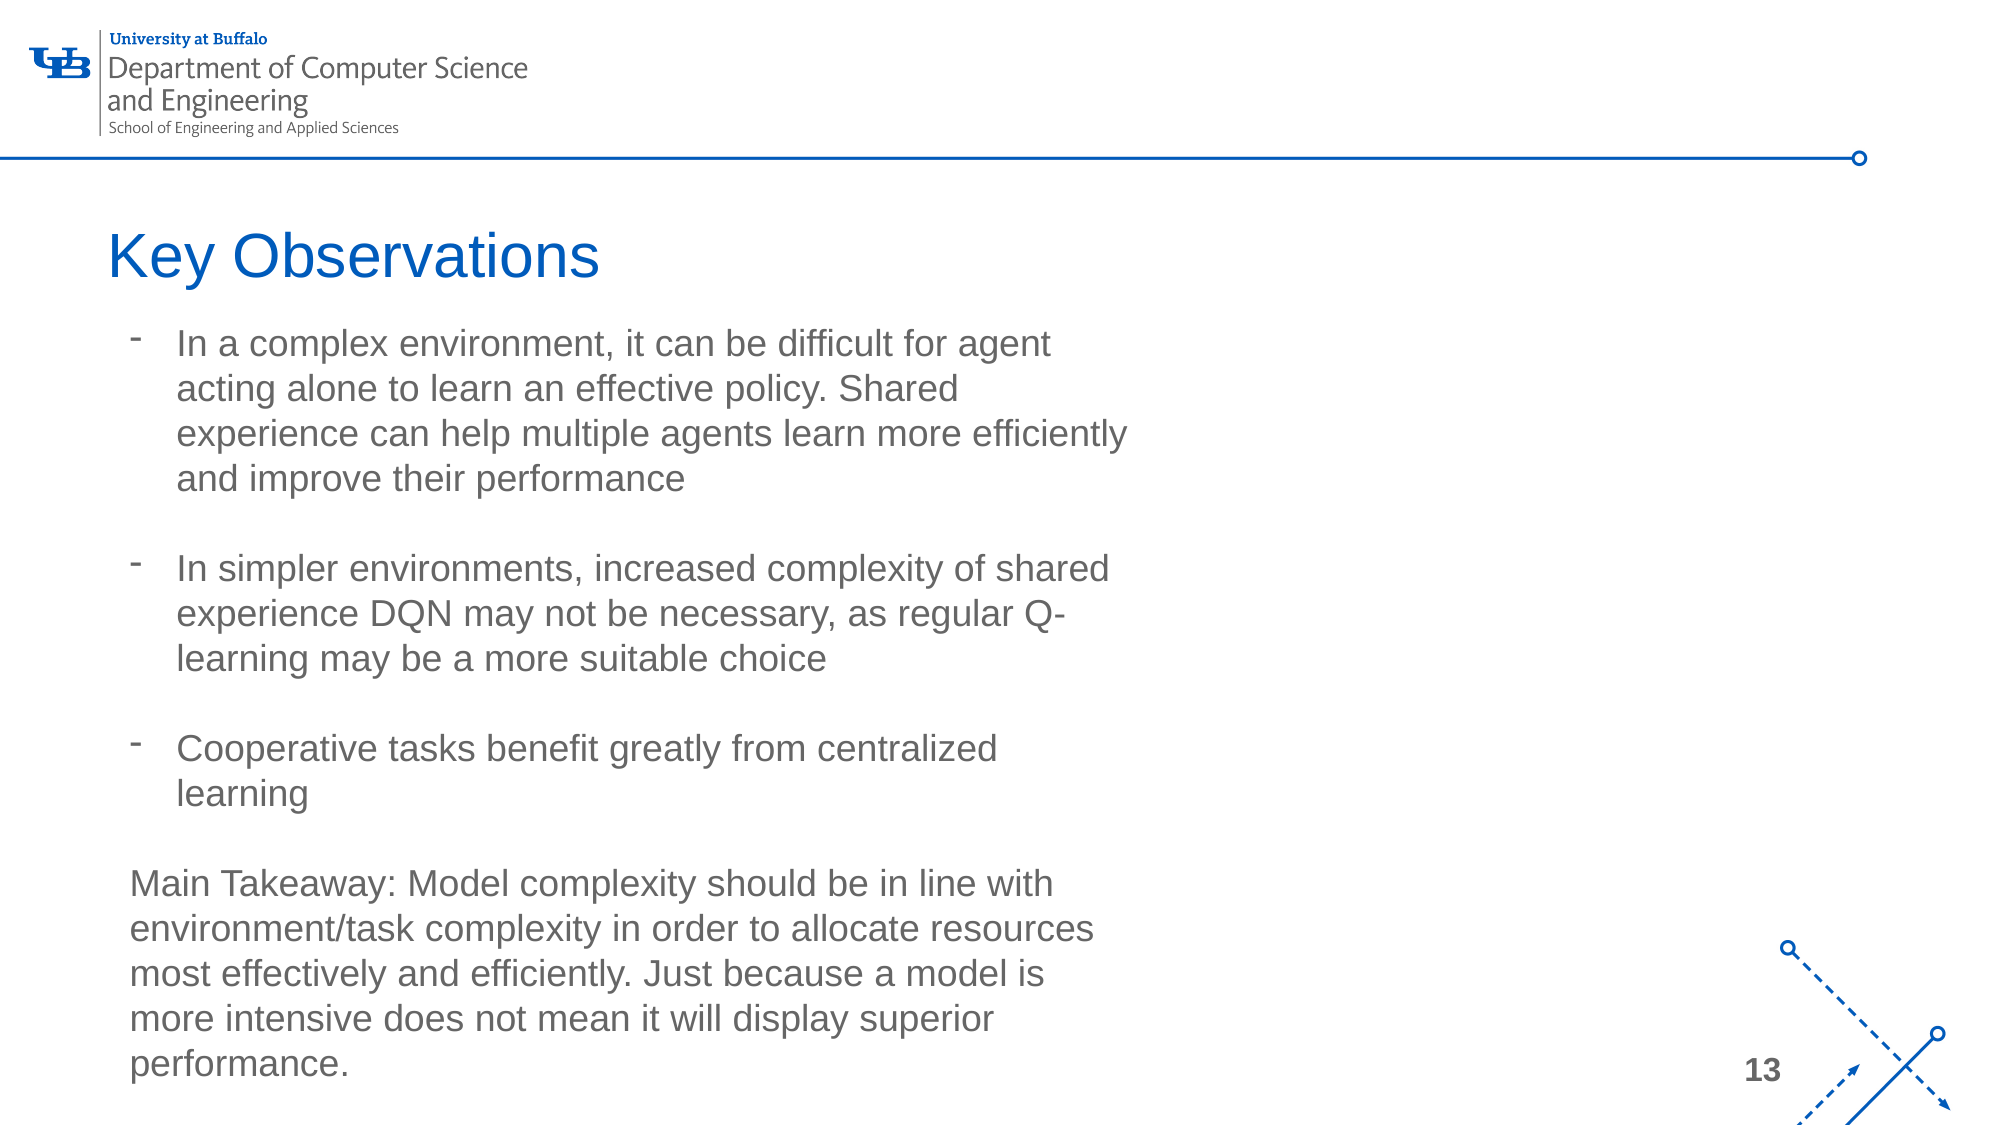

# Key Observations
In a complex environment, it can be difficult for agent acting alone to learn an effective policy. Shared experience can help multiple agents learn more efficiently and improve their performance

In simpler environments, increased complexity of shared experience DQN may not be necessary, as regular Q-learning may be a more suitable choice

Cooperative tasks benefit greatly from centralized learning

Main Takeaway: Model complexity should be in line with environment/task complexity in order to allocate resources most effectively and efficiently. Just because a model is more intensive does not mean it will display superior performance.

Note: neque digni and in aliquet nisl
et a umis varius.